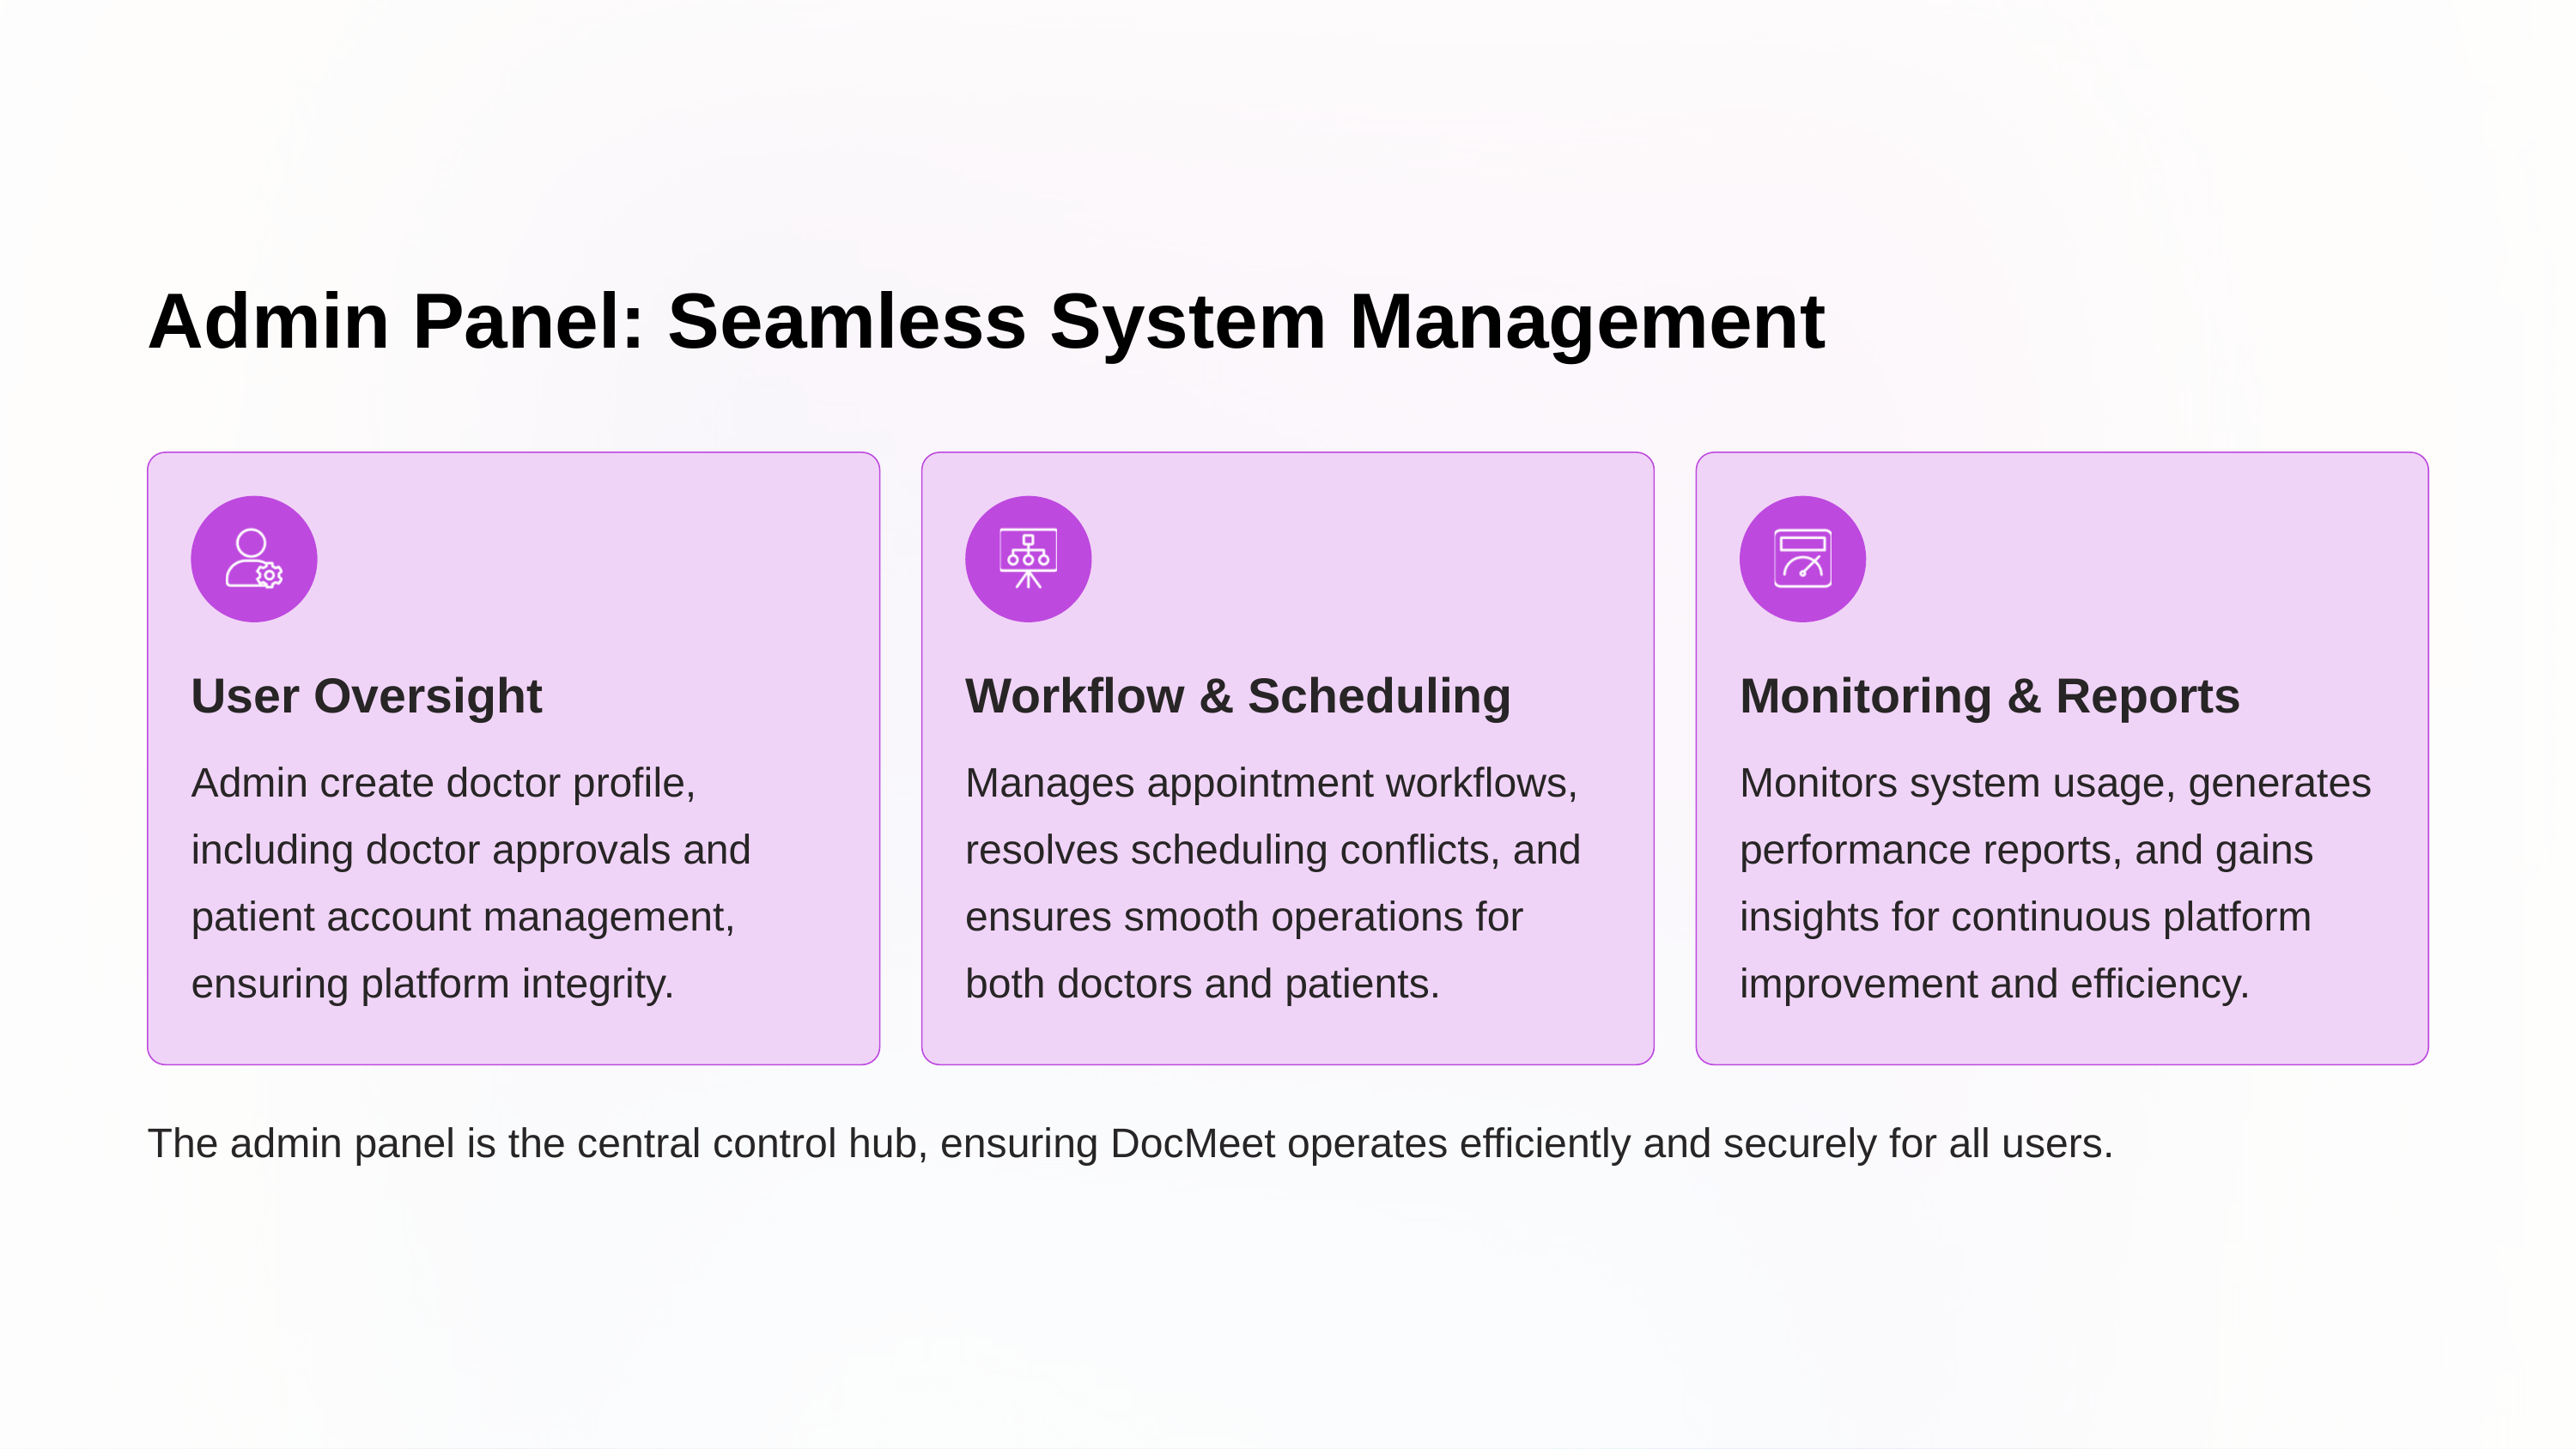

Admin Panel: Seamless System Management

User Oversight
Workflow & Scheduling
Monitoring & Reports
Admin create doctor profile, including doctor approvals and patient account management, ensuring platform integrity.
Manages appointment workflows, resolves scheduling conflicts, and ensures smooth operations for both doctors and patients.
Monitors system usage, generates performance reports, and gains insights for continuous platform improvement and efficiency.
The admin panel is the central control hub, ensuring DocMeet operates efficiently and securely for all users.